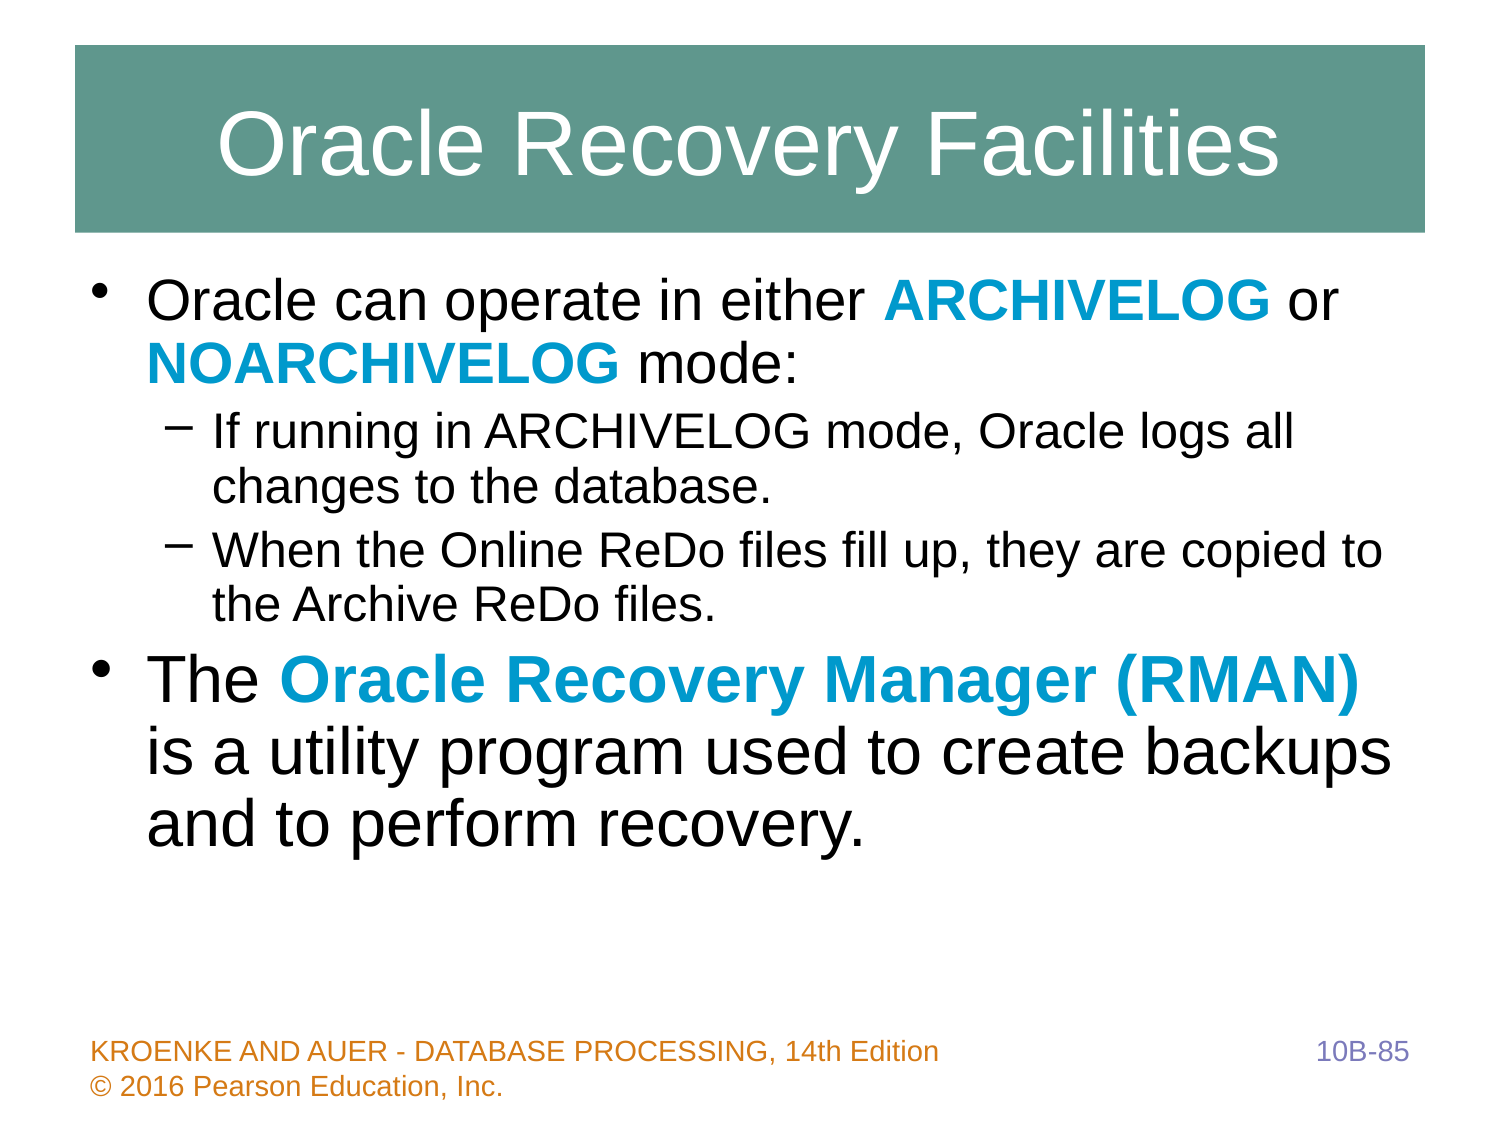

# Oracle Recovery Facilities
Oracle can operate in either ARCHIVELOG or NOARCHIVELOG mode:
If running in ARCHIVELOG mode, Oracle logs all changes to the database.
When the Online ReDo files fill up, they are copied to the Archive ReDo files.
The Oracle Recovery Manager (RMAN) is a utility program used to create backups and to perform recovery.
10B-85

KROENKE AND AUER - DATABASE PROCESSING, 14th Edition © 2016 Pearson Education, Inc.